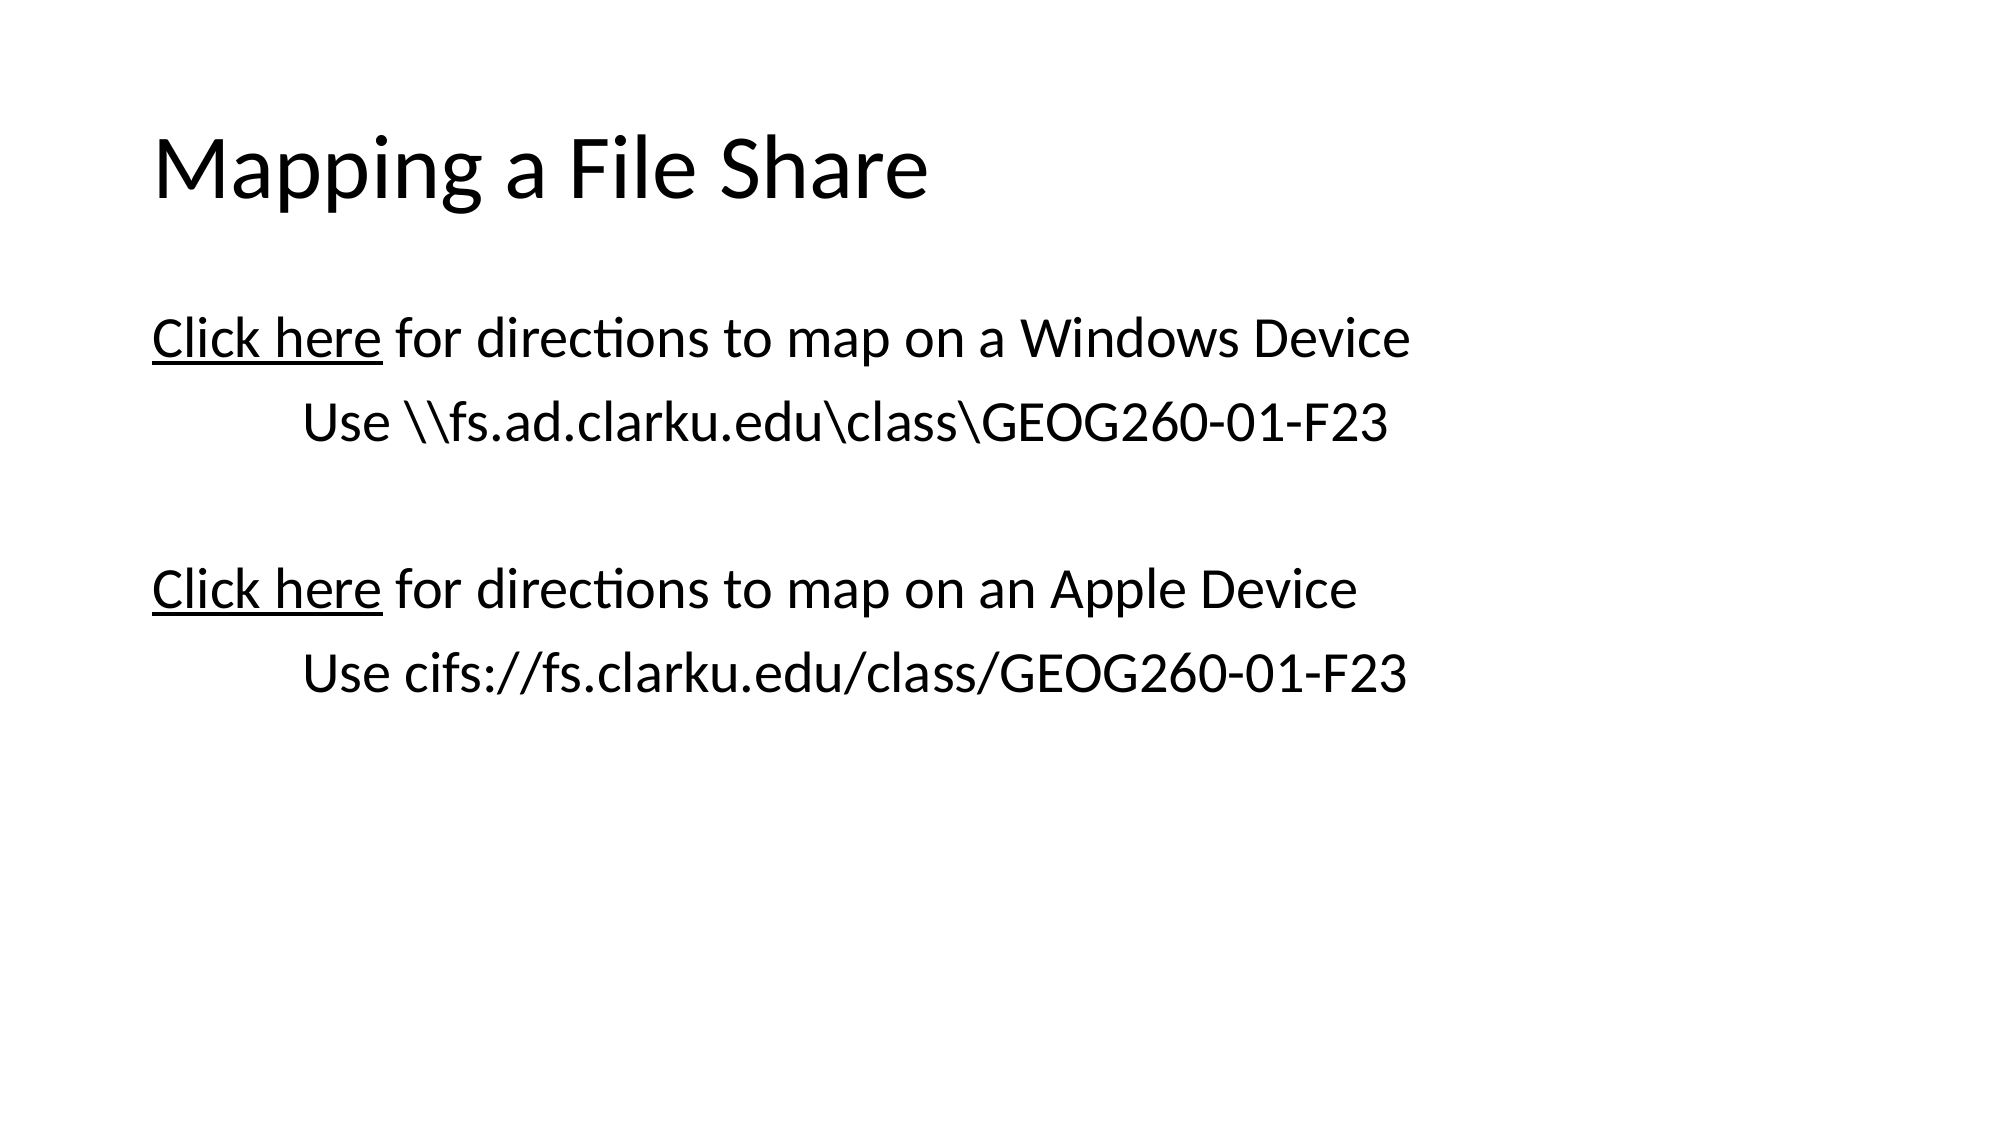

# Mapping a File Share
Click here for directions to map on a Windows Device
	Use \\fs.ad.clarku.edu\class\GEOG260-01-F23

Click here for directions to map on an Apple Device
	Use cifs://fs.clarku.edu/class/GEOG260-01-F23